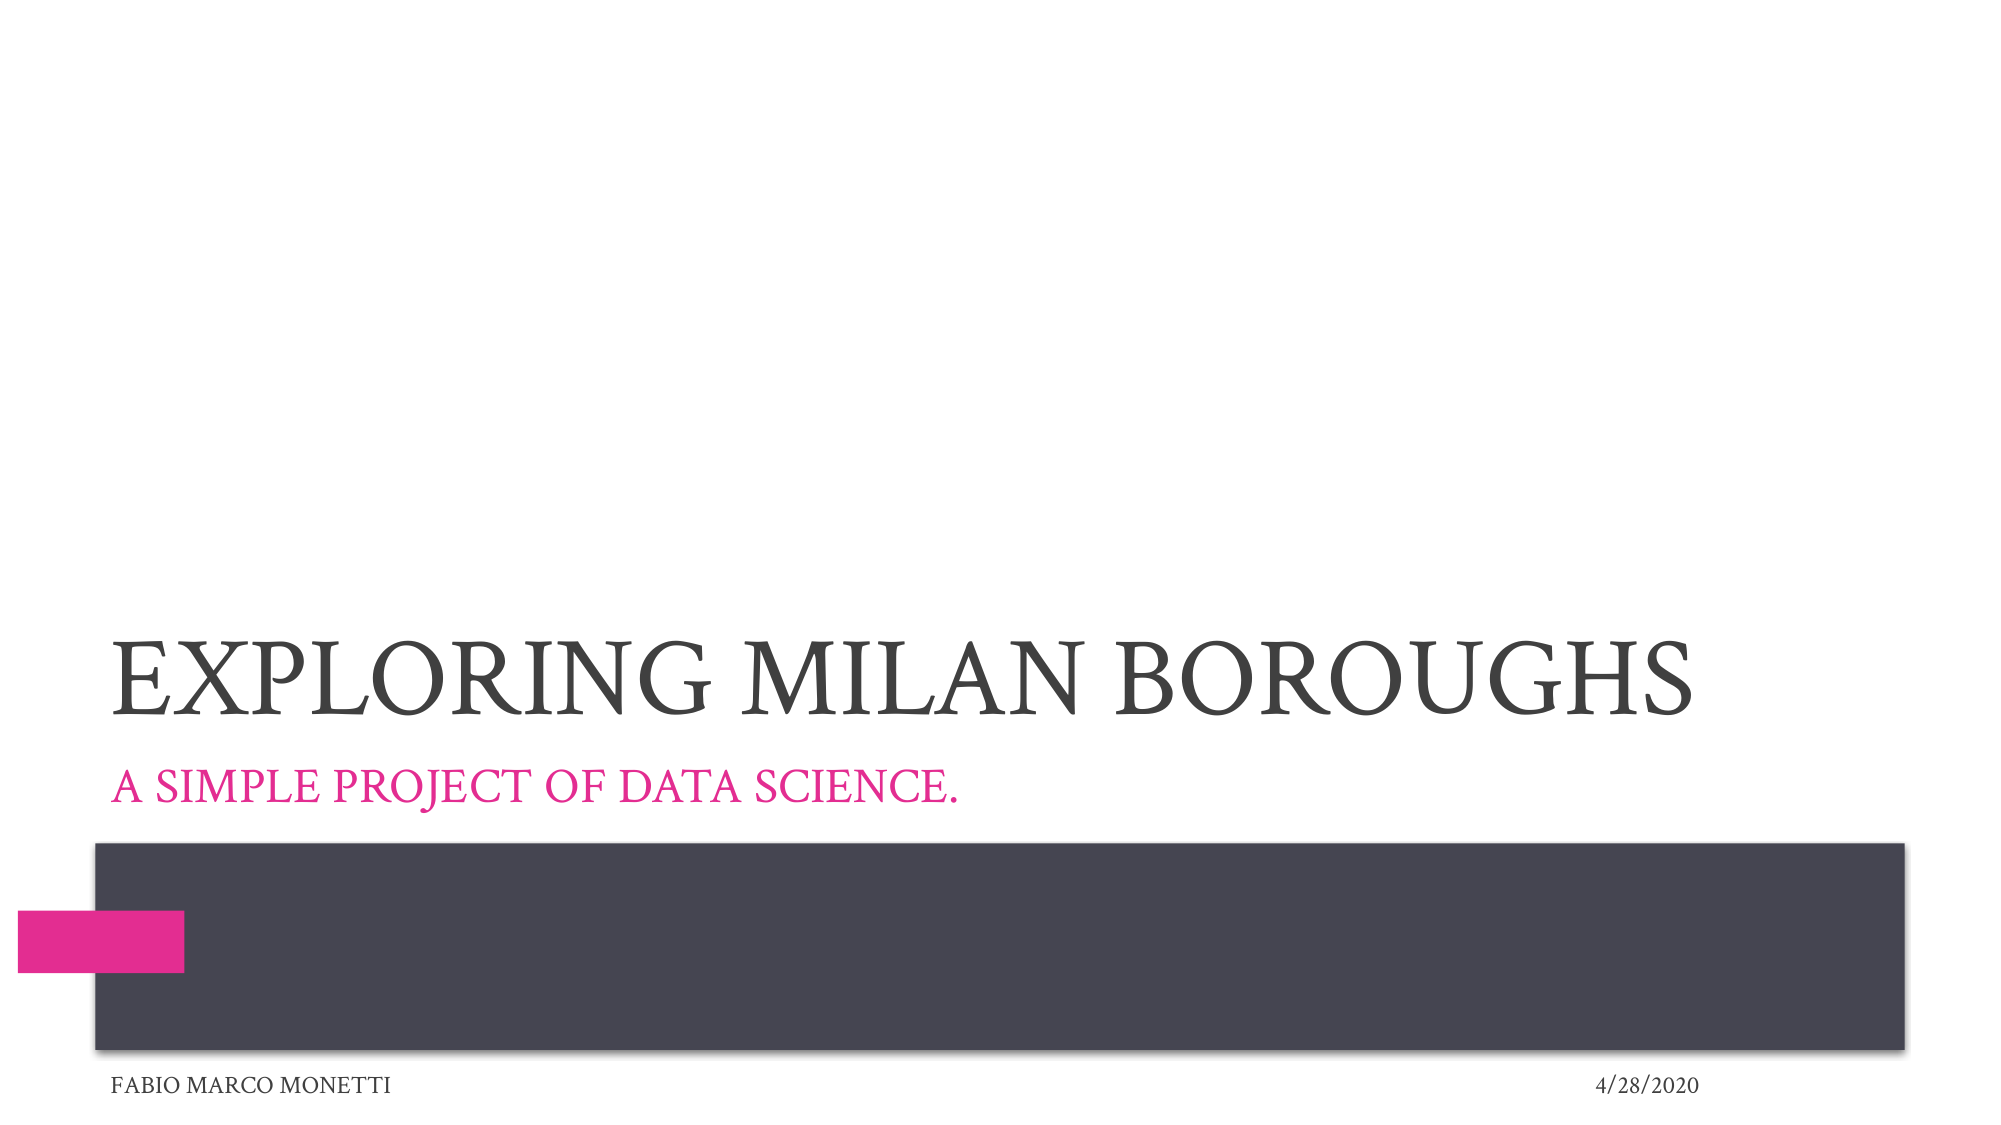

# Exploring Milan boroughs
a simple project of data science.
Fabio Marco Monetti
4/28/2020